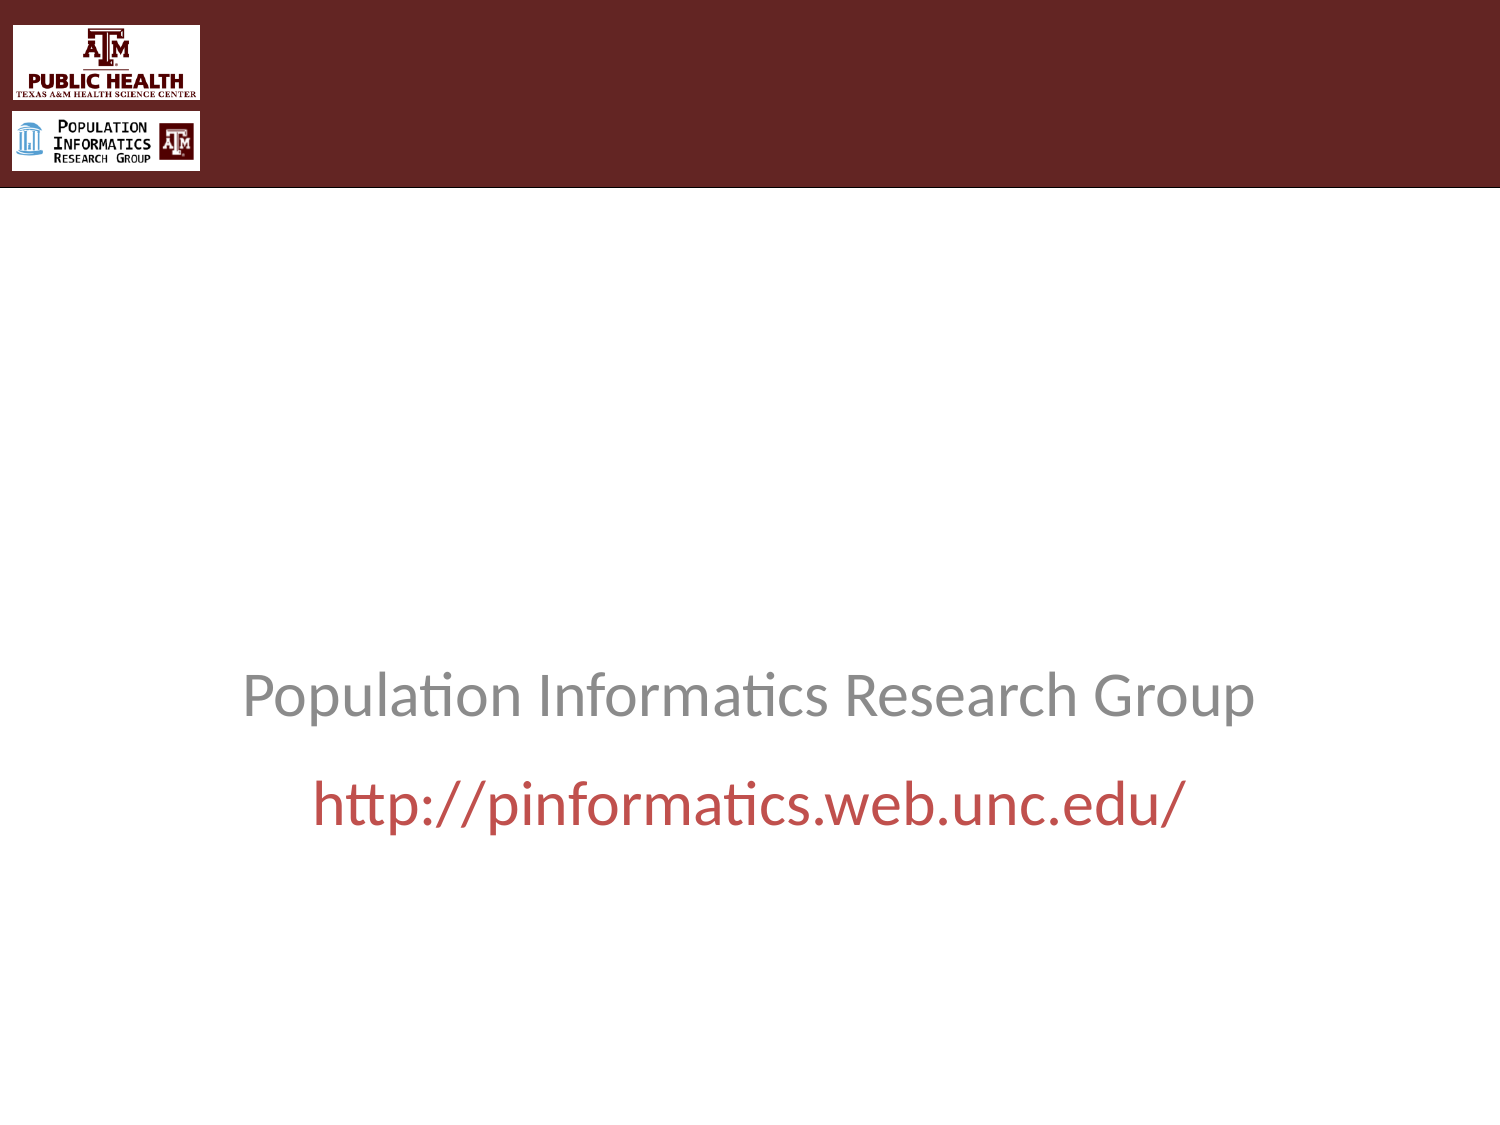

# Thank you! Questions?
Population Informatics Research Group
http://pinformatics.web.unc.edu/